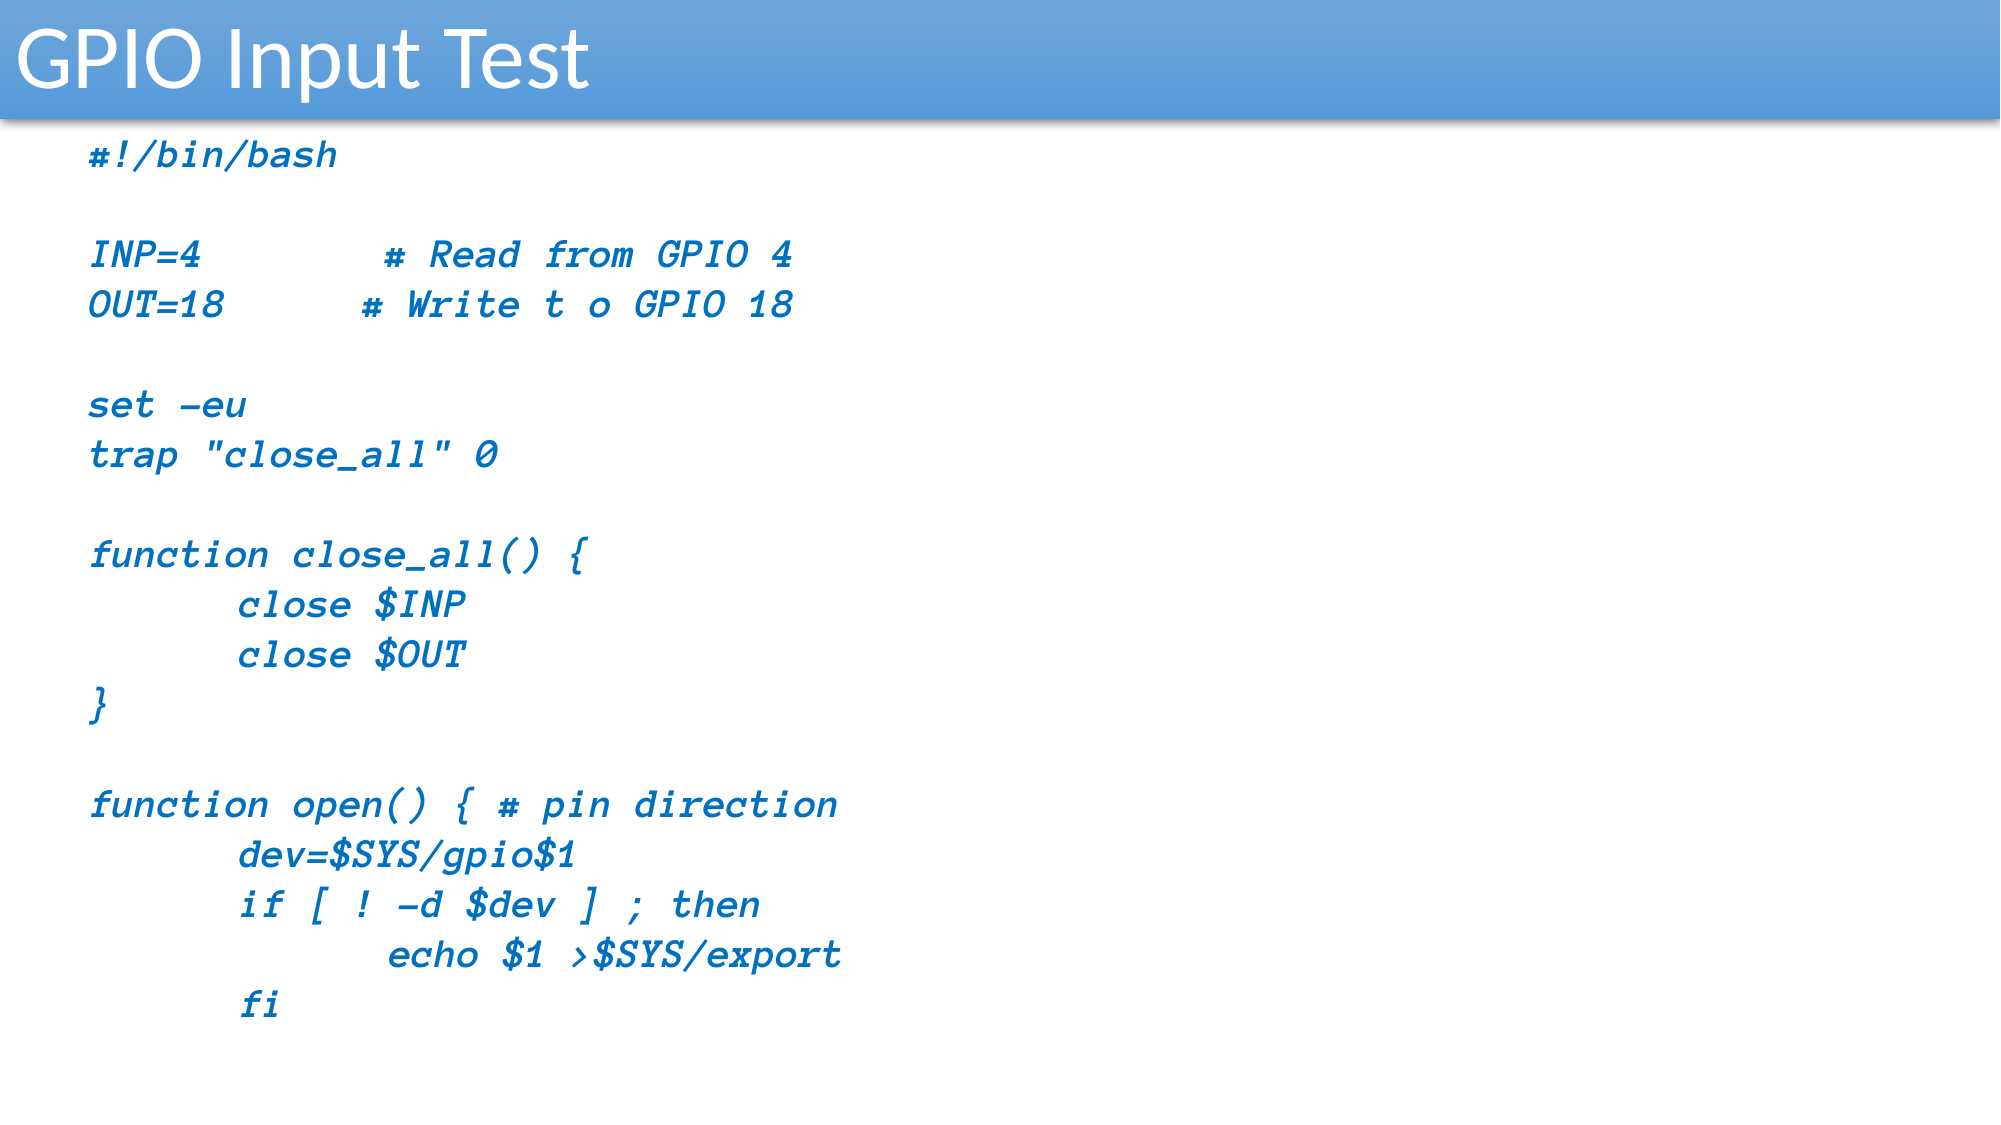

GPIO Input Test
#!/bin/bash

INP=4        # Read from GPIO 4
OUT=18      # Write t o GPIO 18

set −eu
trap "close_all" 0

function close_all() {
	close $INP
	close $OUT
}

function open() { # pin direction
	dev=$SYS/gpio$1
	if [ ! −d $dev ] ; then
		echo $1 >$SYS/export
	fi